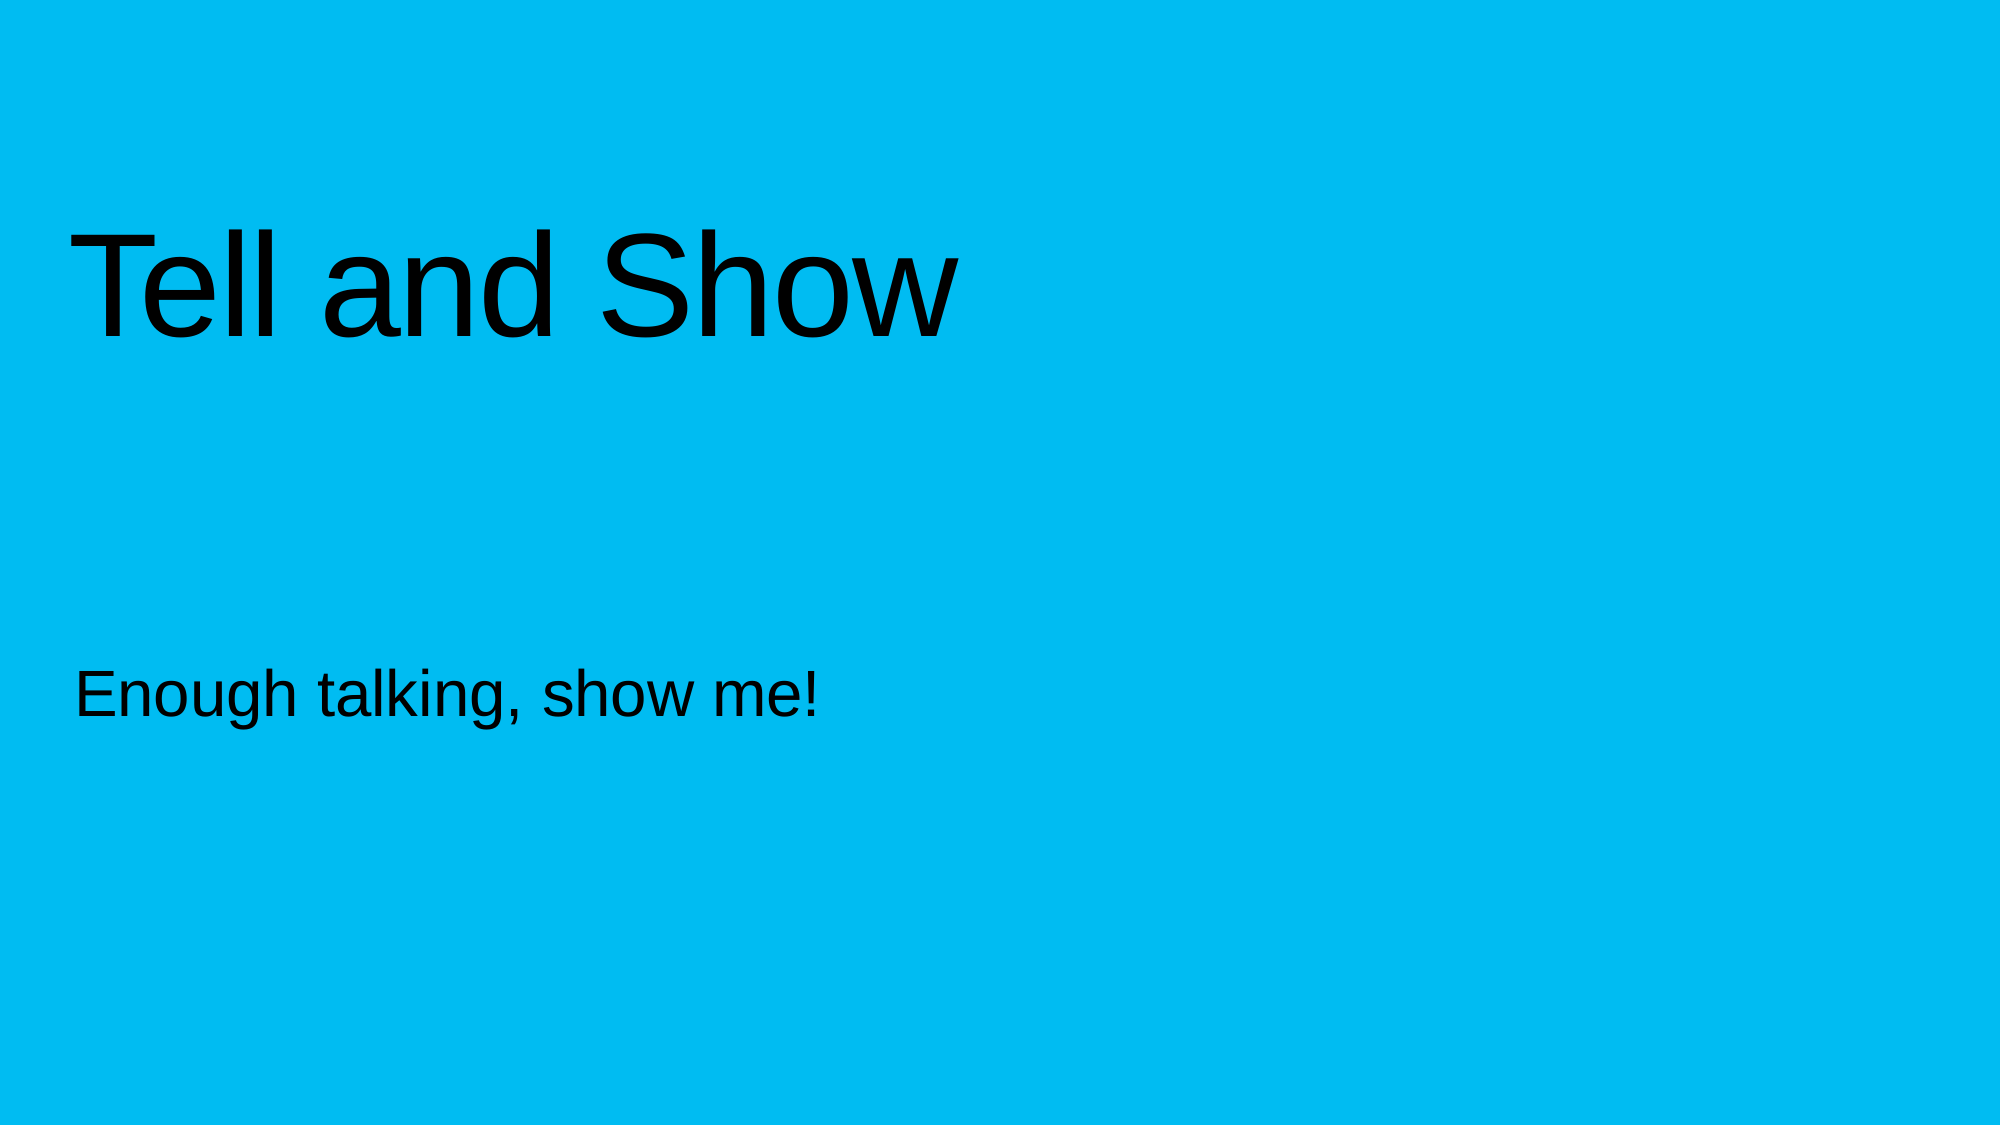

# Tell and Show
Enough talking, show me!